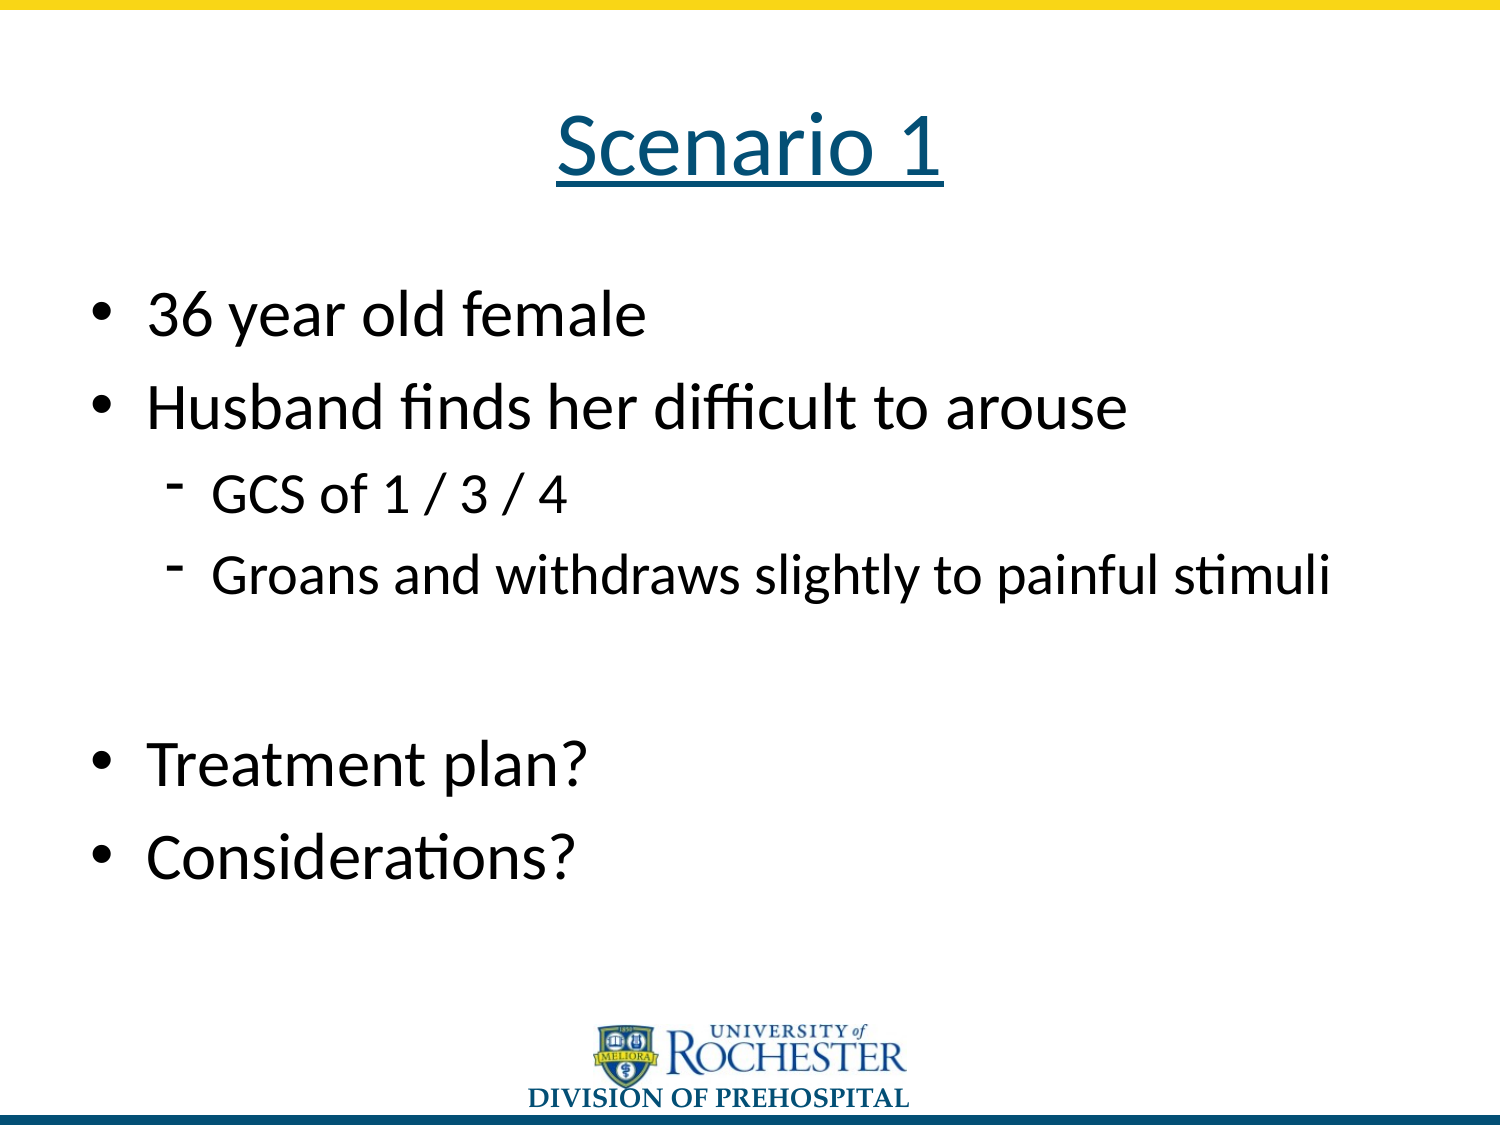

# Scenario 1
36 year old female
Husband finds her difficult to arouse
GCS of 1 / 3 / 4
Groans and withdraws slightly to painful stimuli

Treatment plan?
Considerations?